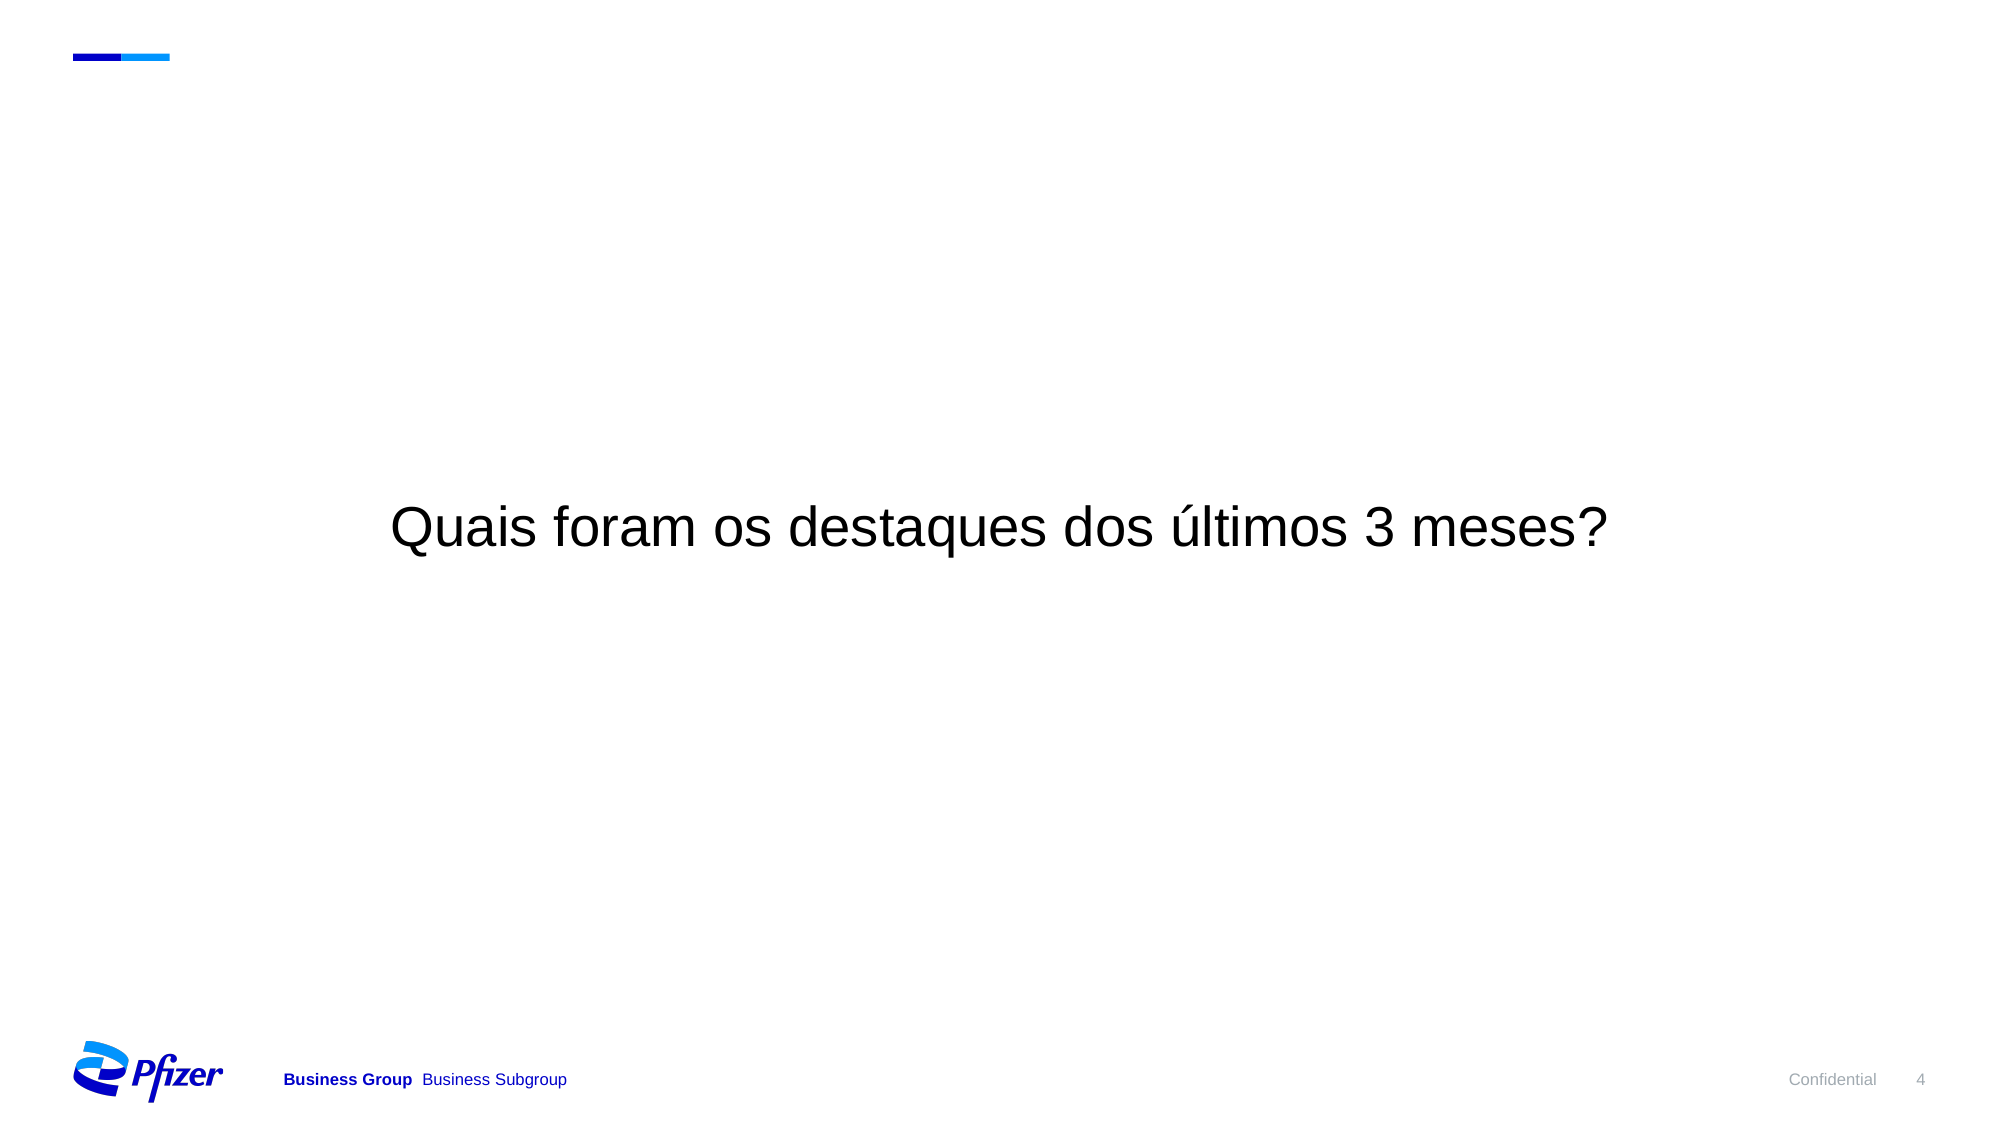

# Quais foram os destaques dos últimos 3 meses?